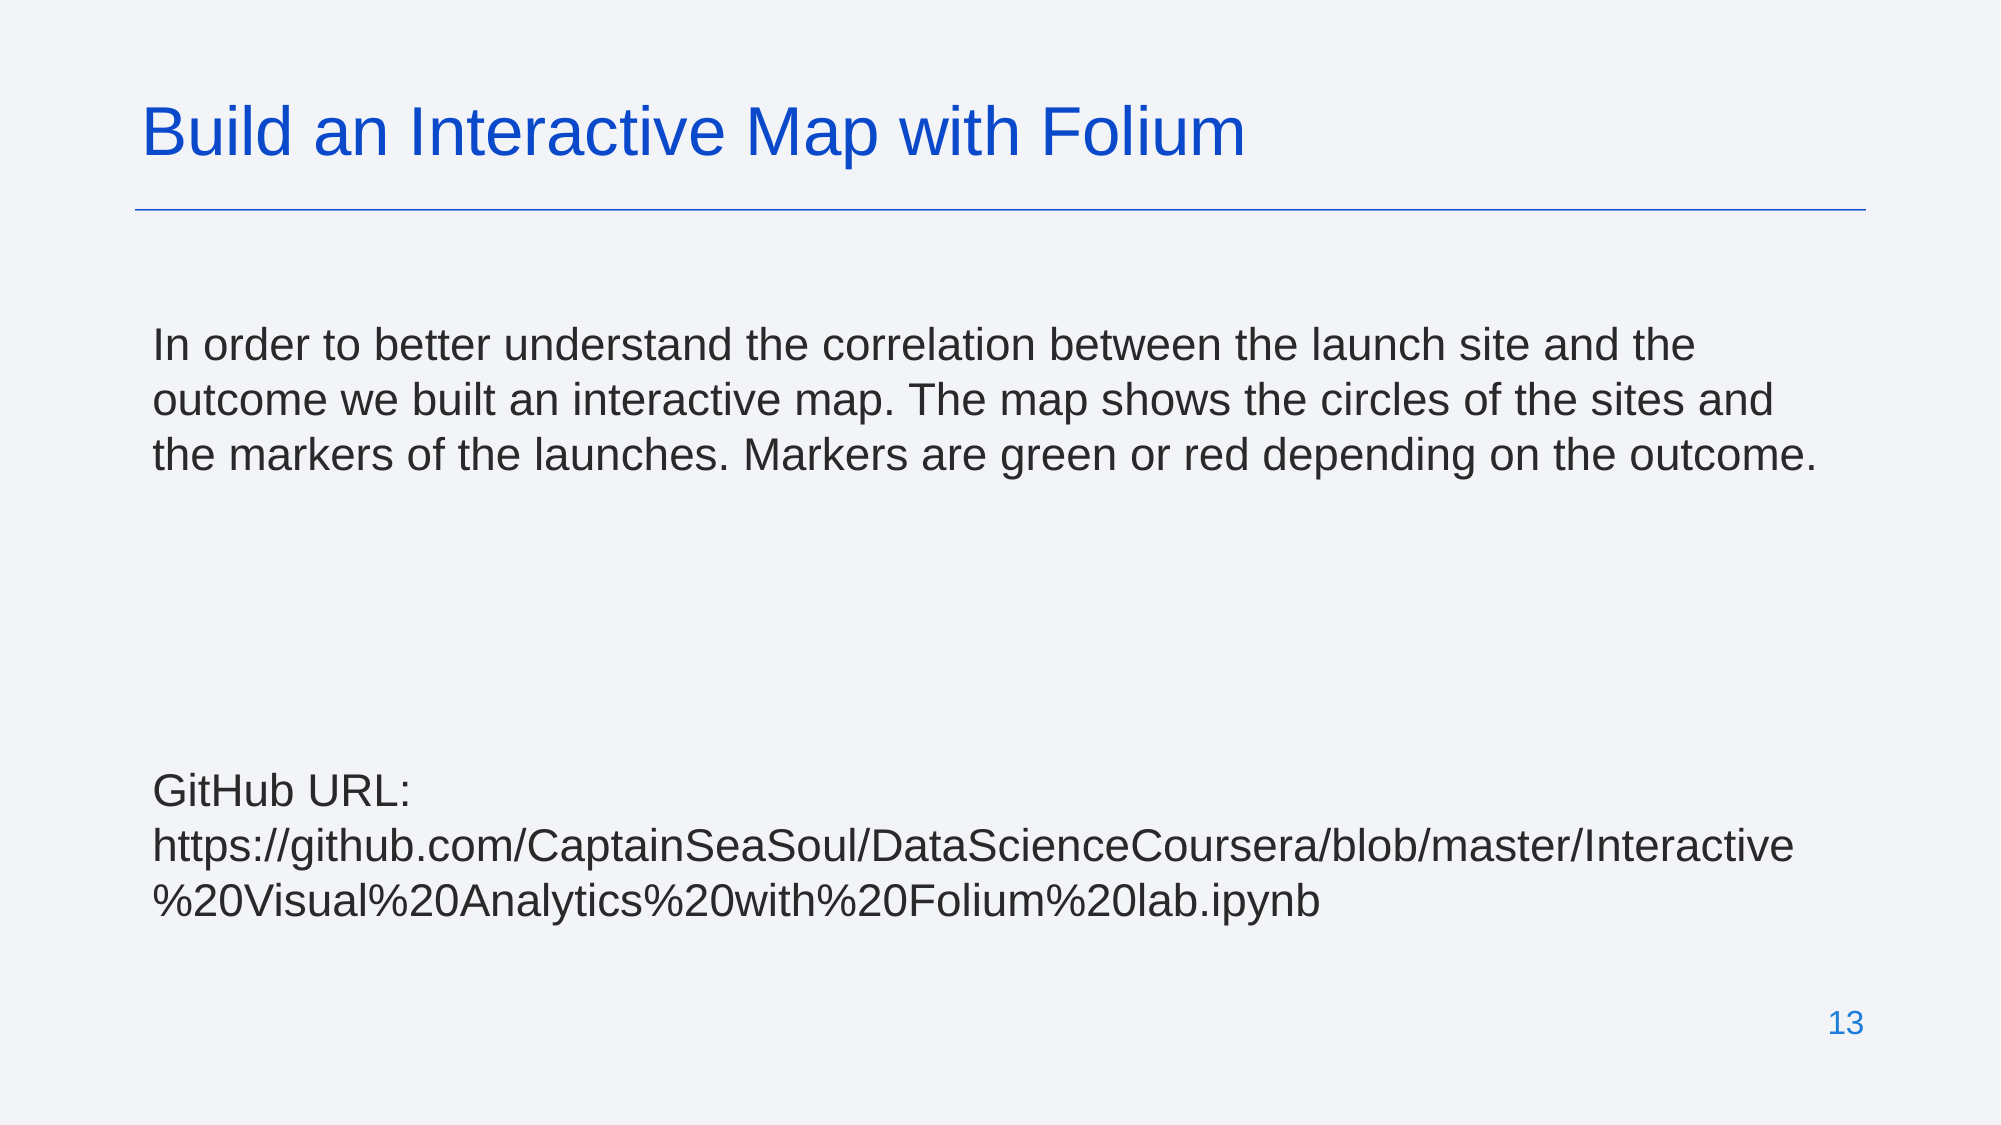

Build an Interactive Map with Folium
In order to better understand the correlation between the launch site and the outcome we built an interactive map. The map shows the circles of the sites and the markers of the launches. Markers are green or red depending on the outcome.

GitHub URL: https://github.com/CaptainSeaSoul/DataScienceCoursera/blob/master/Interactive%20Visual%20Analytics%20with%20Folium%20lab.ipynb

13